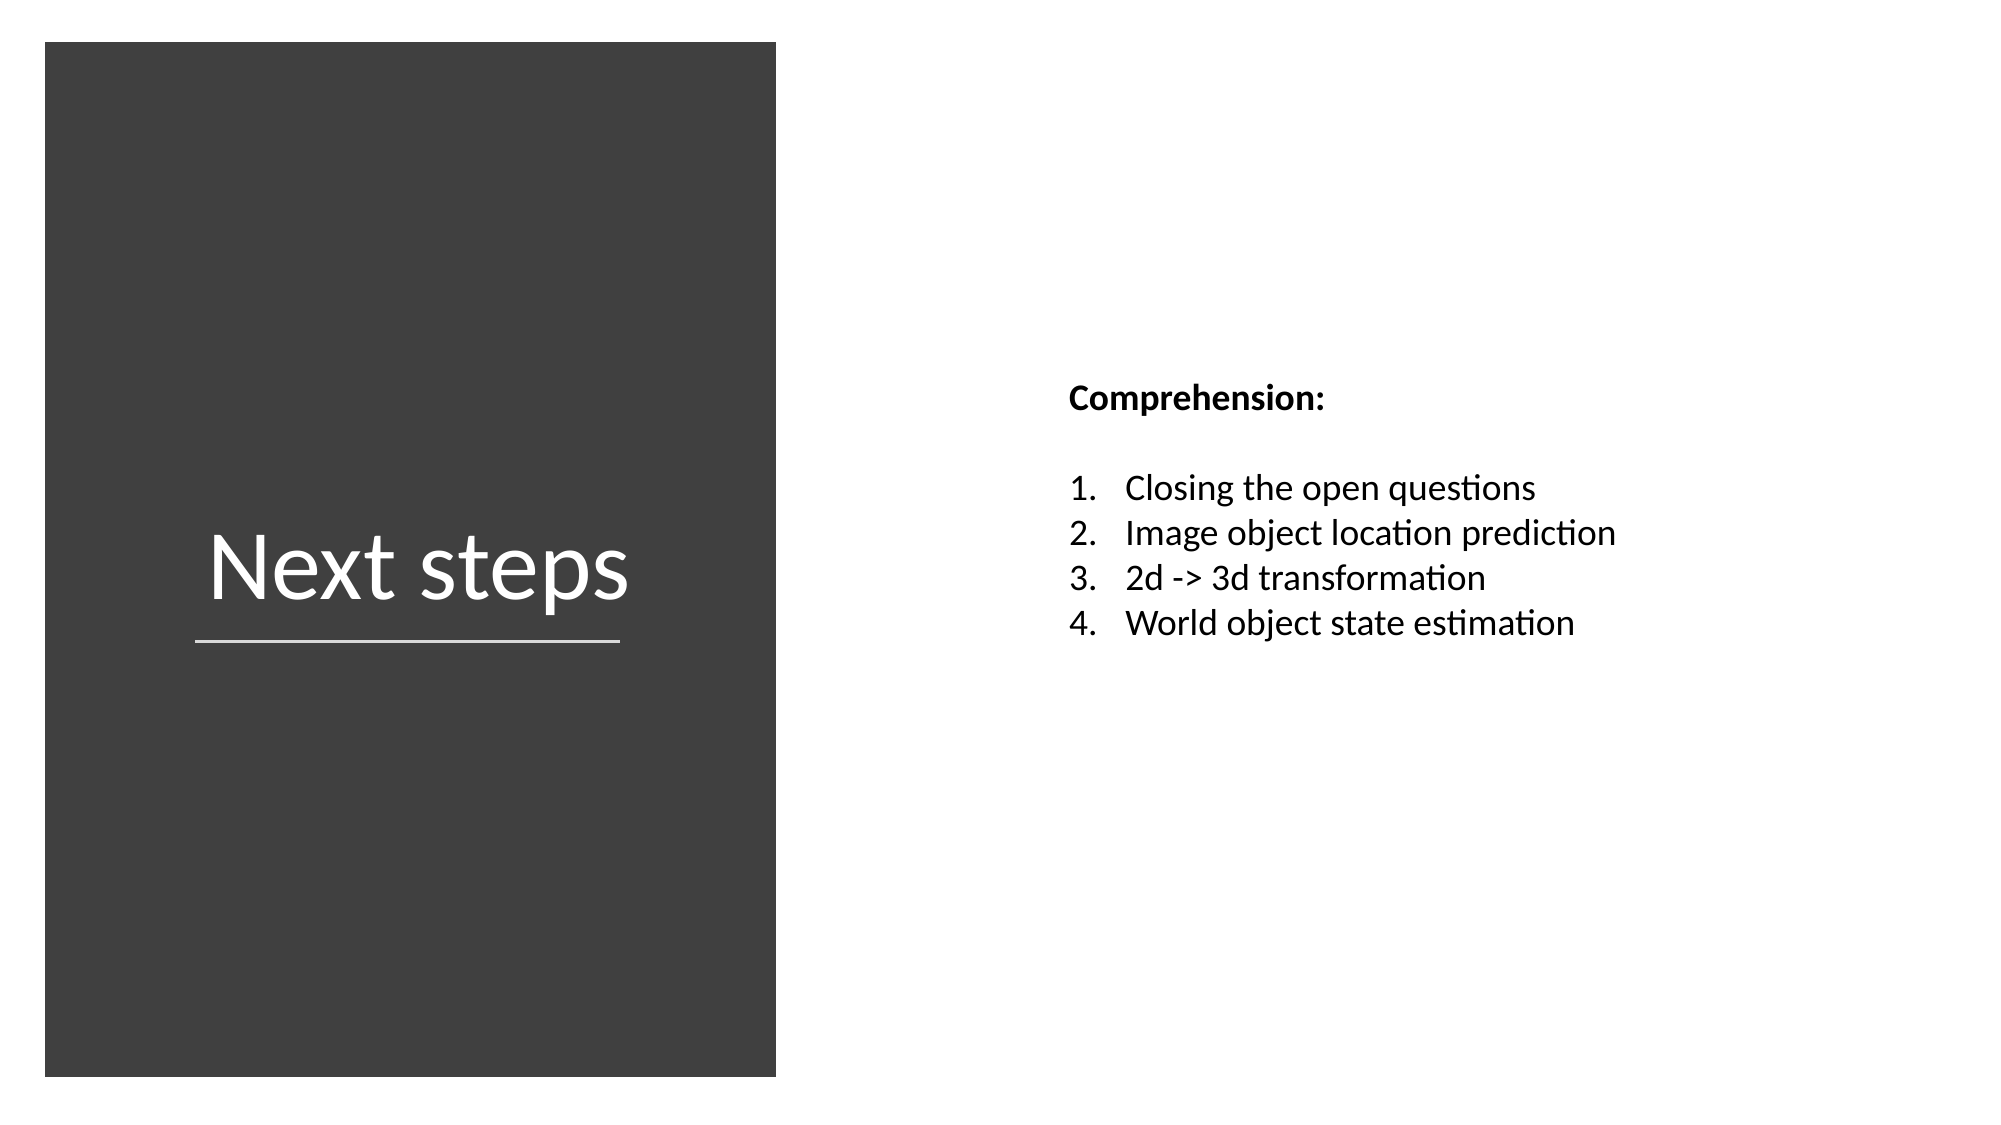

Next steps
Comprehension:
Closing the open questions
Image object location prediction
2d -> 3d transformation
World object state estimation